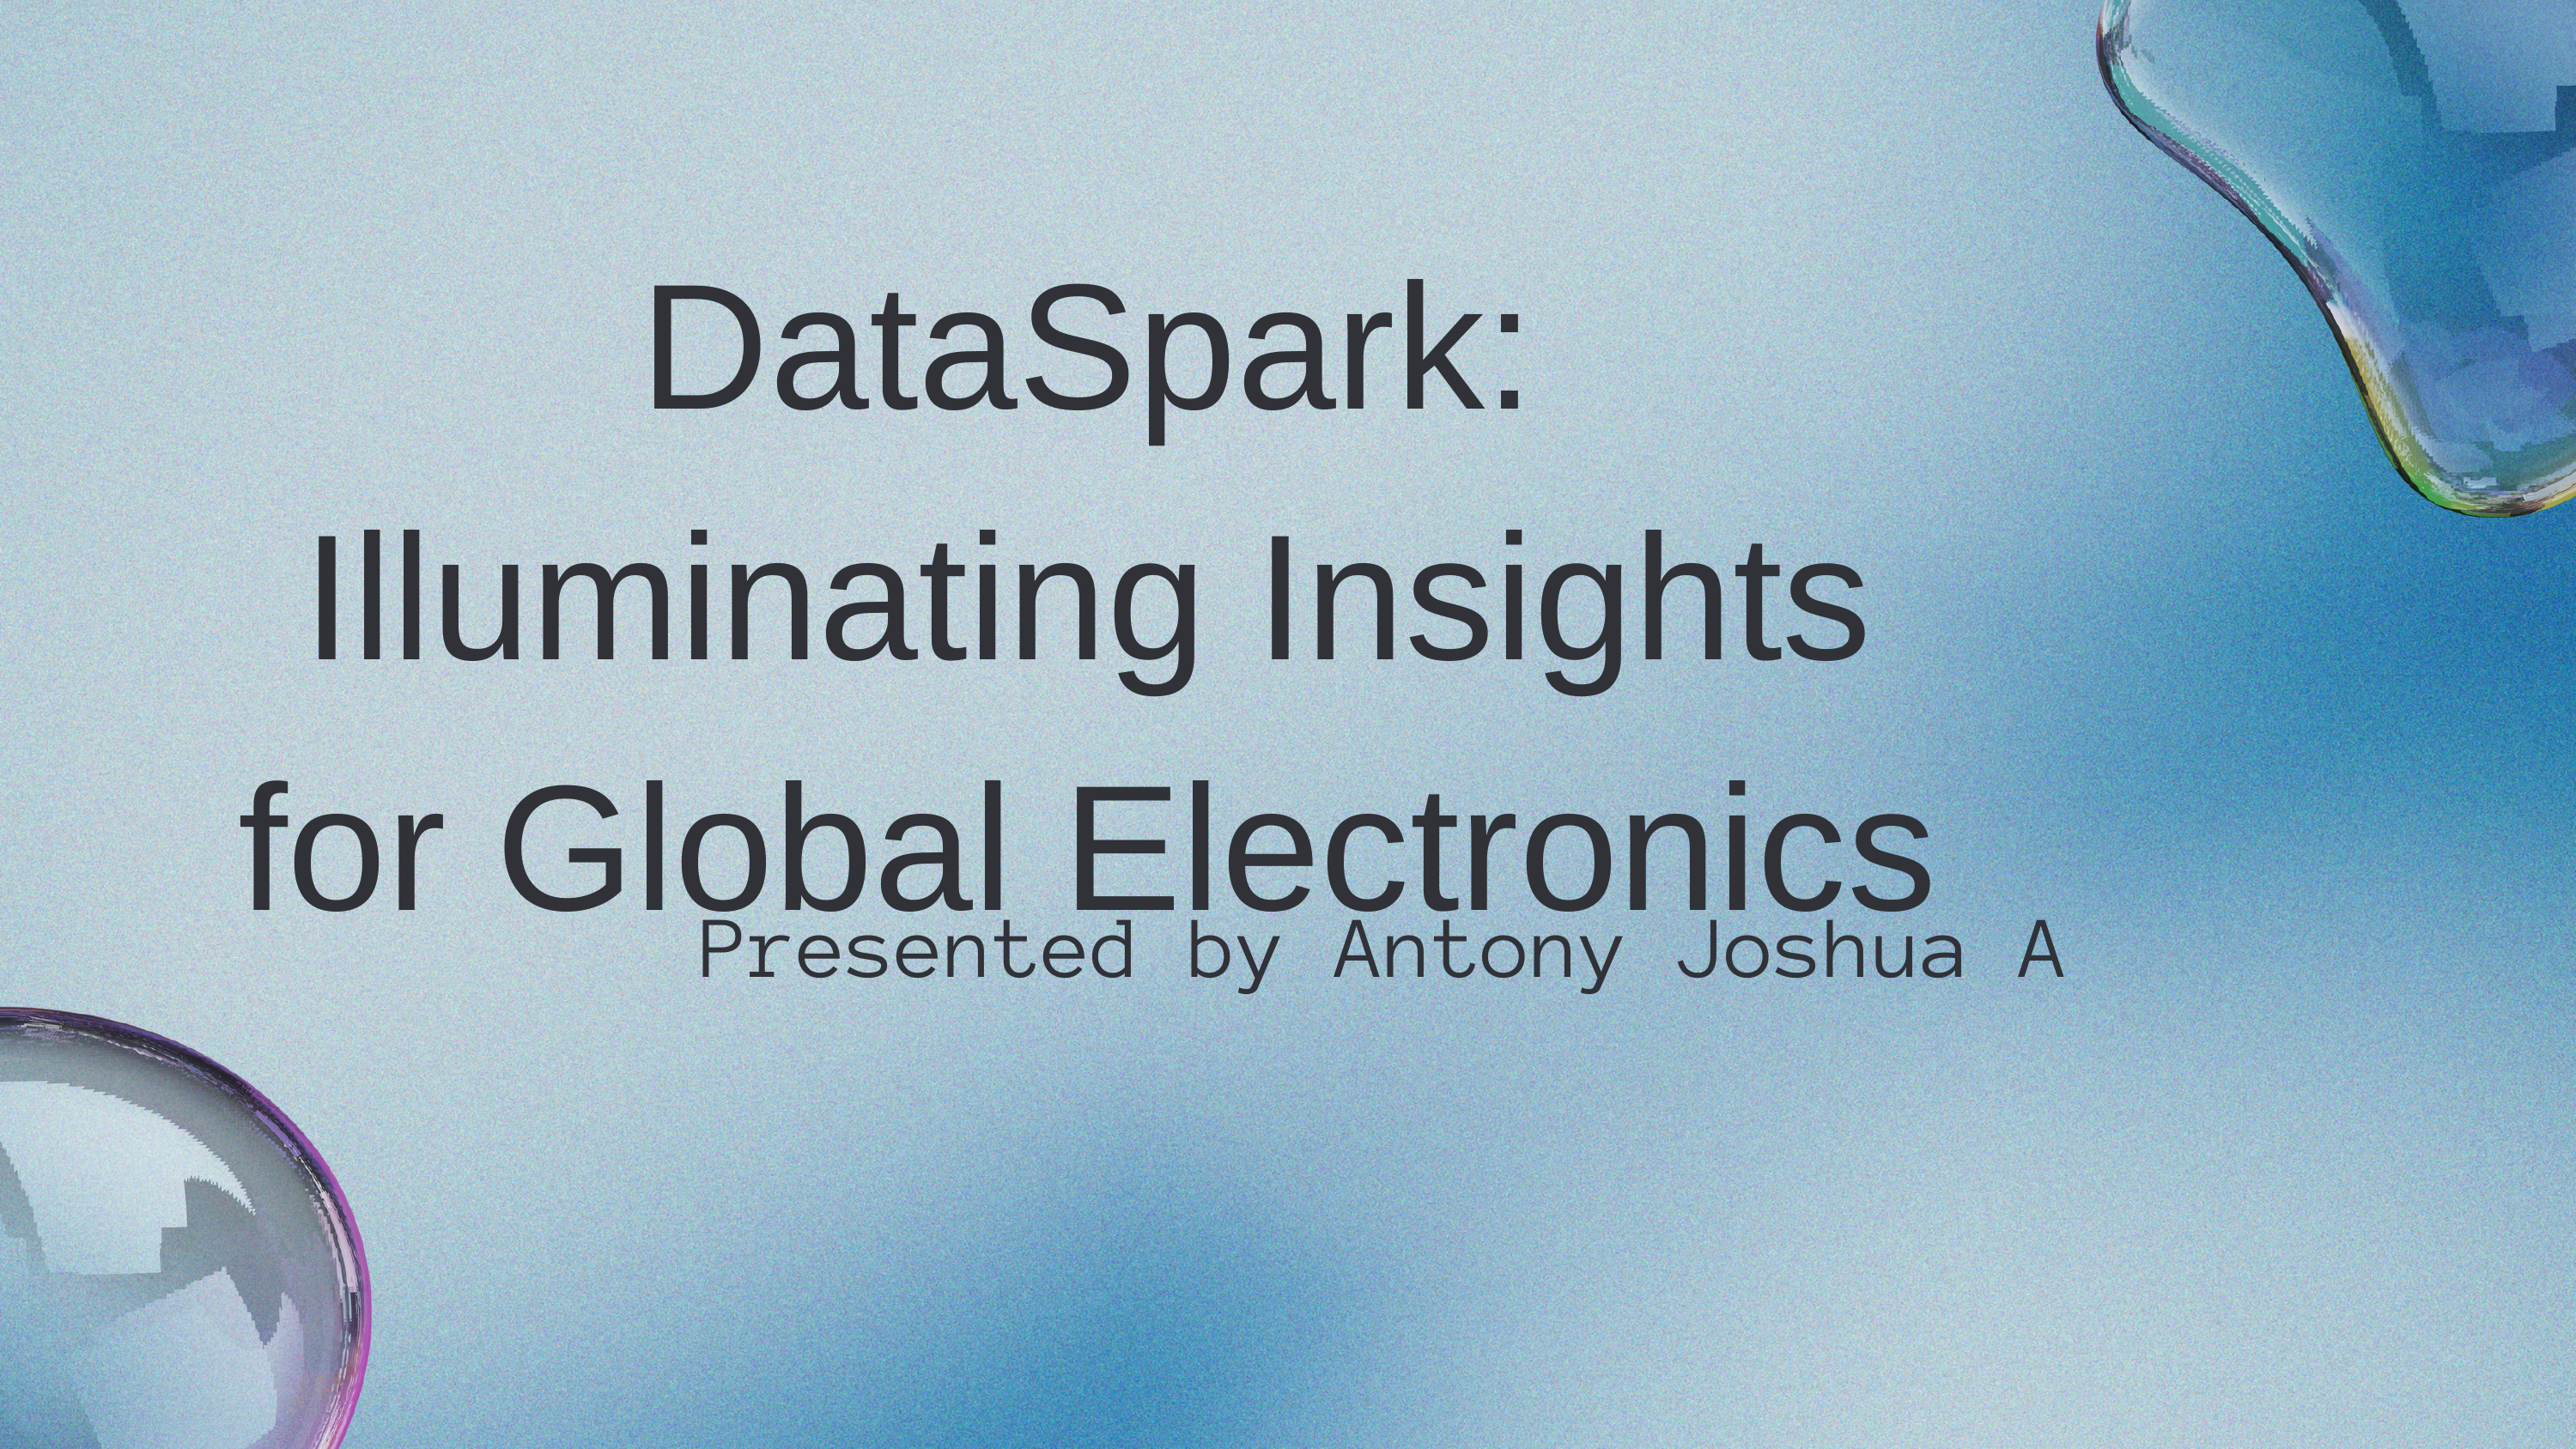

DataSpark: Illuminating Insights for Global Electronics
Presented by Antony Joshua A